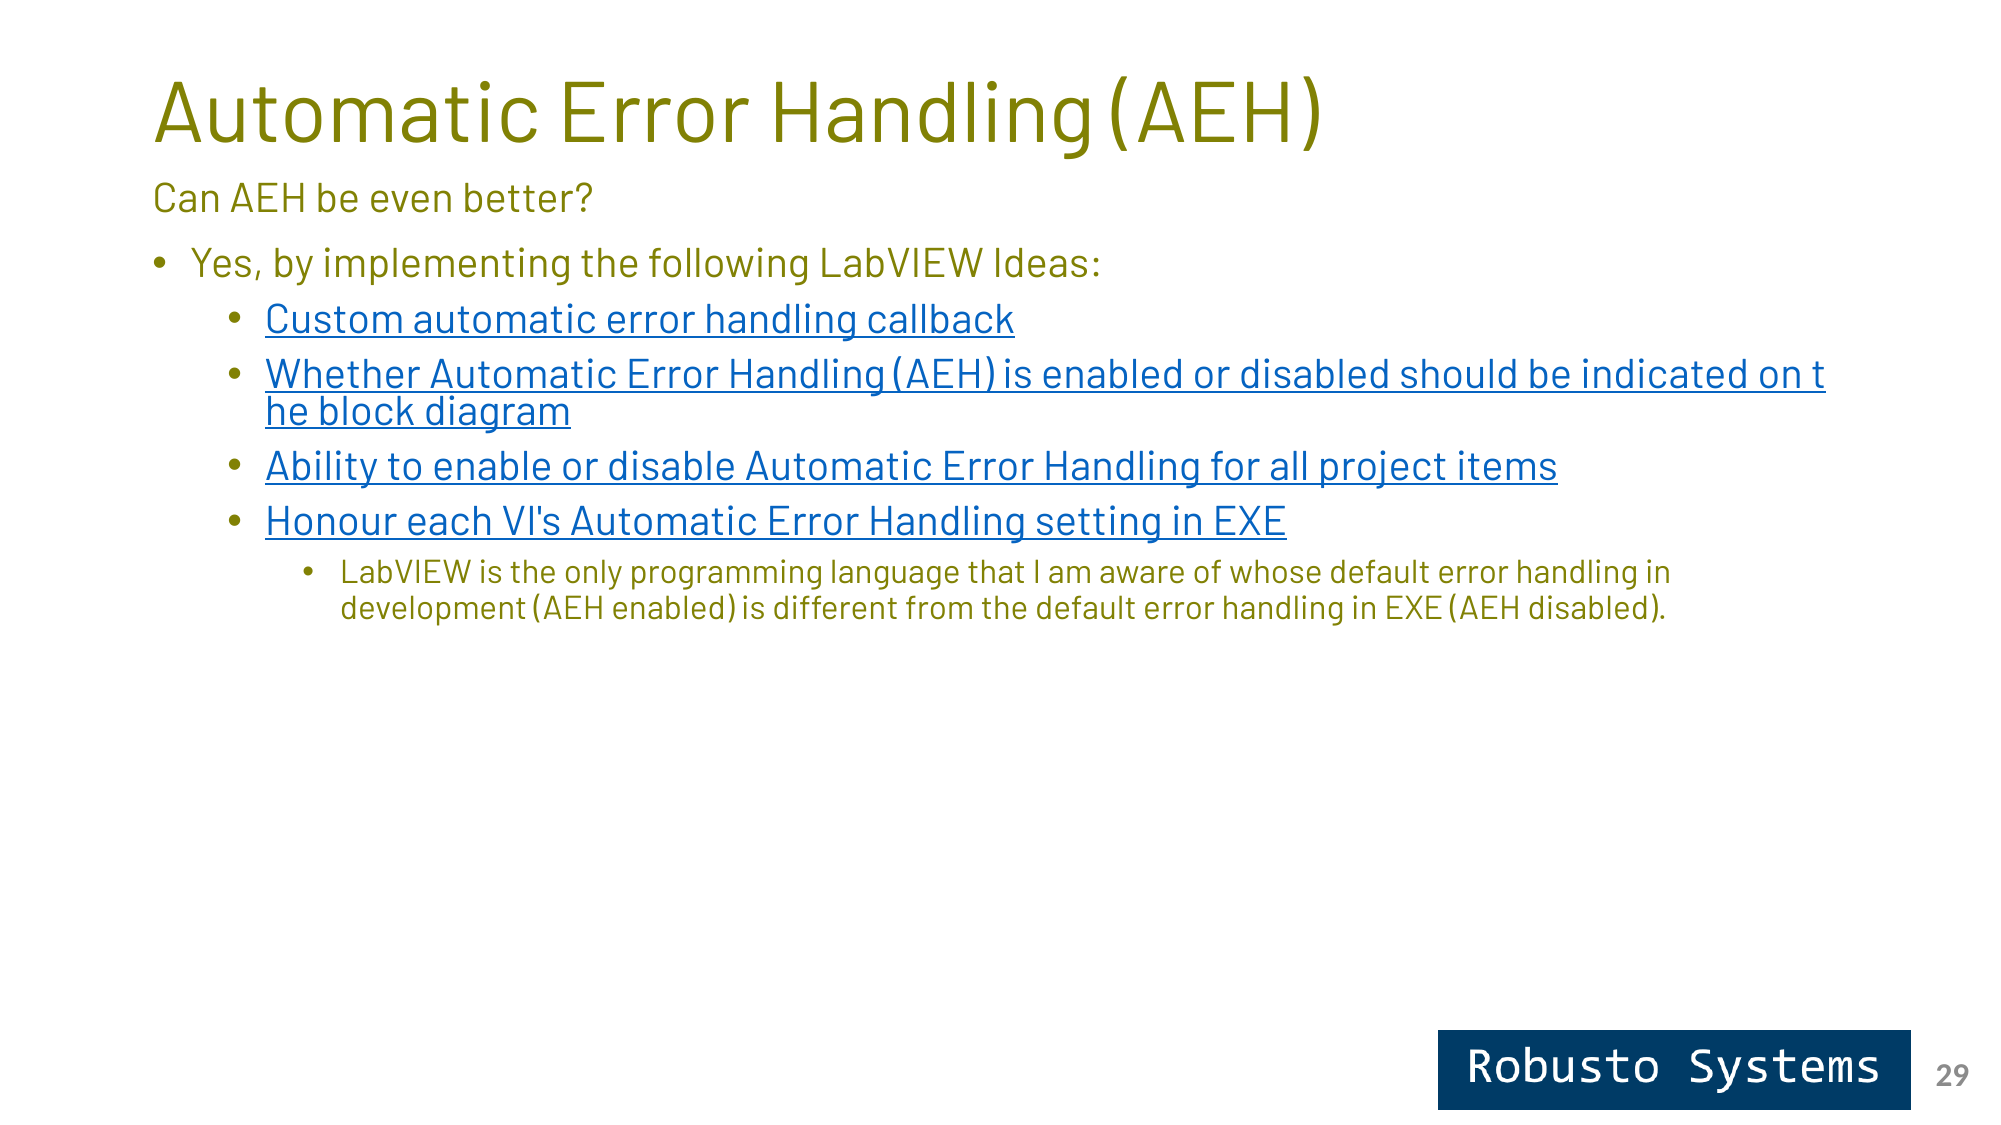

# Automatic Error Handling (AEH)
Can AEH be even better?
Yes, by implementing the following LabVIEW Ideas:
Custom automatic error handling callback
Whether Automatic Error Handling (AEH) is enabled or disabled should be indicated on the block diagram
Ability to enable or disable Automatic Error Handling for all project items
Honour each VI's Automatic Error Handling setting in EXE
LabVIEW is the only programming language that I am aware of whose default error handling in development (AEH enabled) is different from the default error handling in EXE (AEH disabled).
29